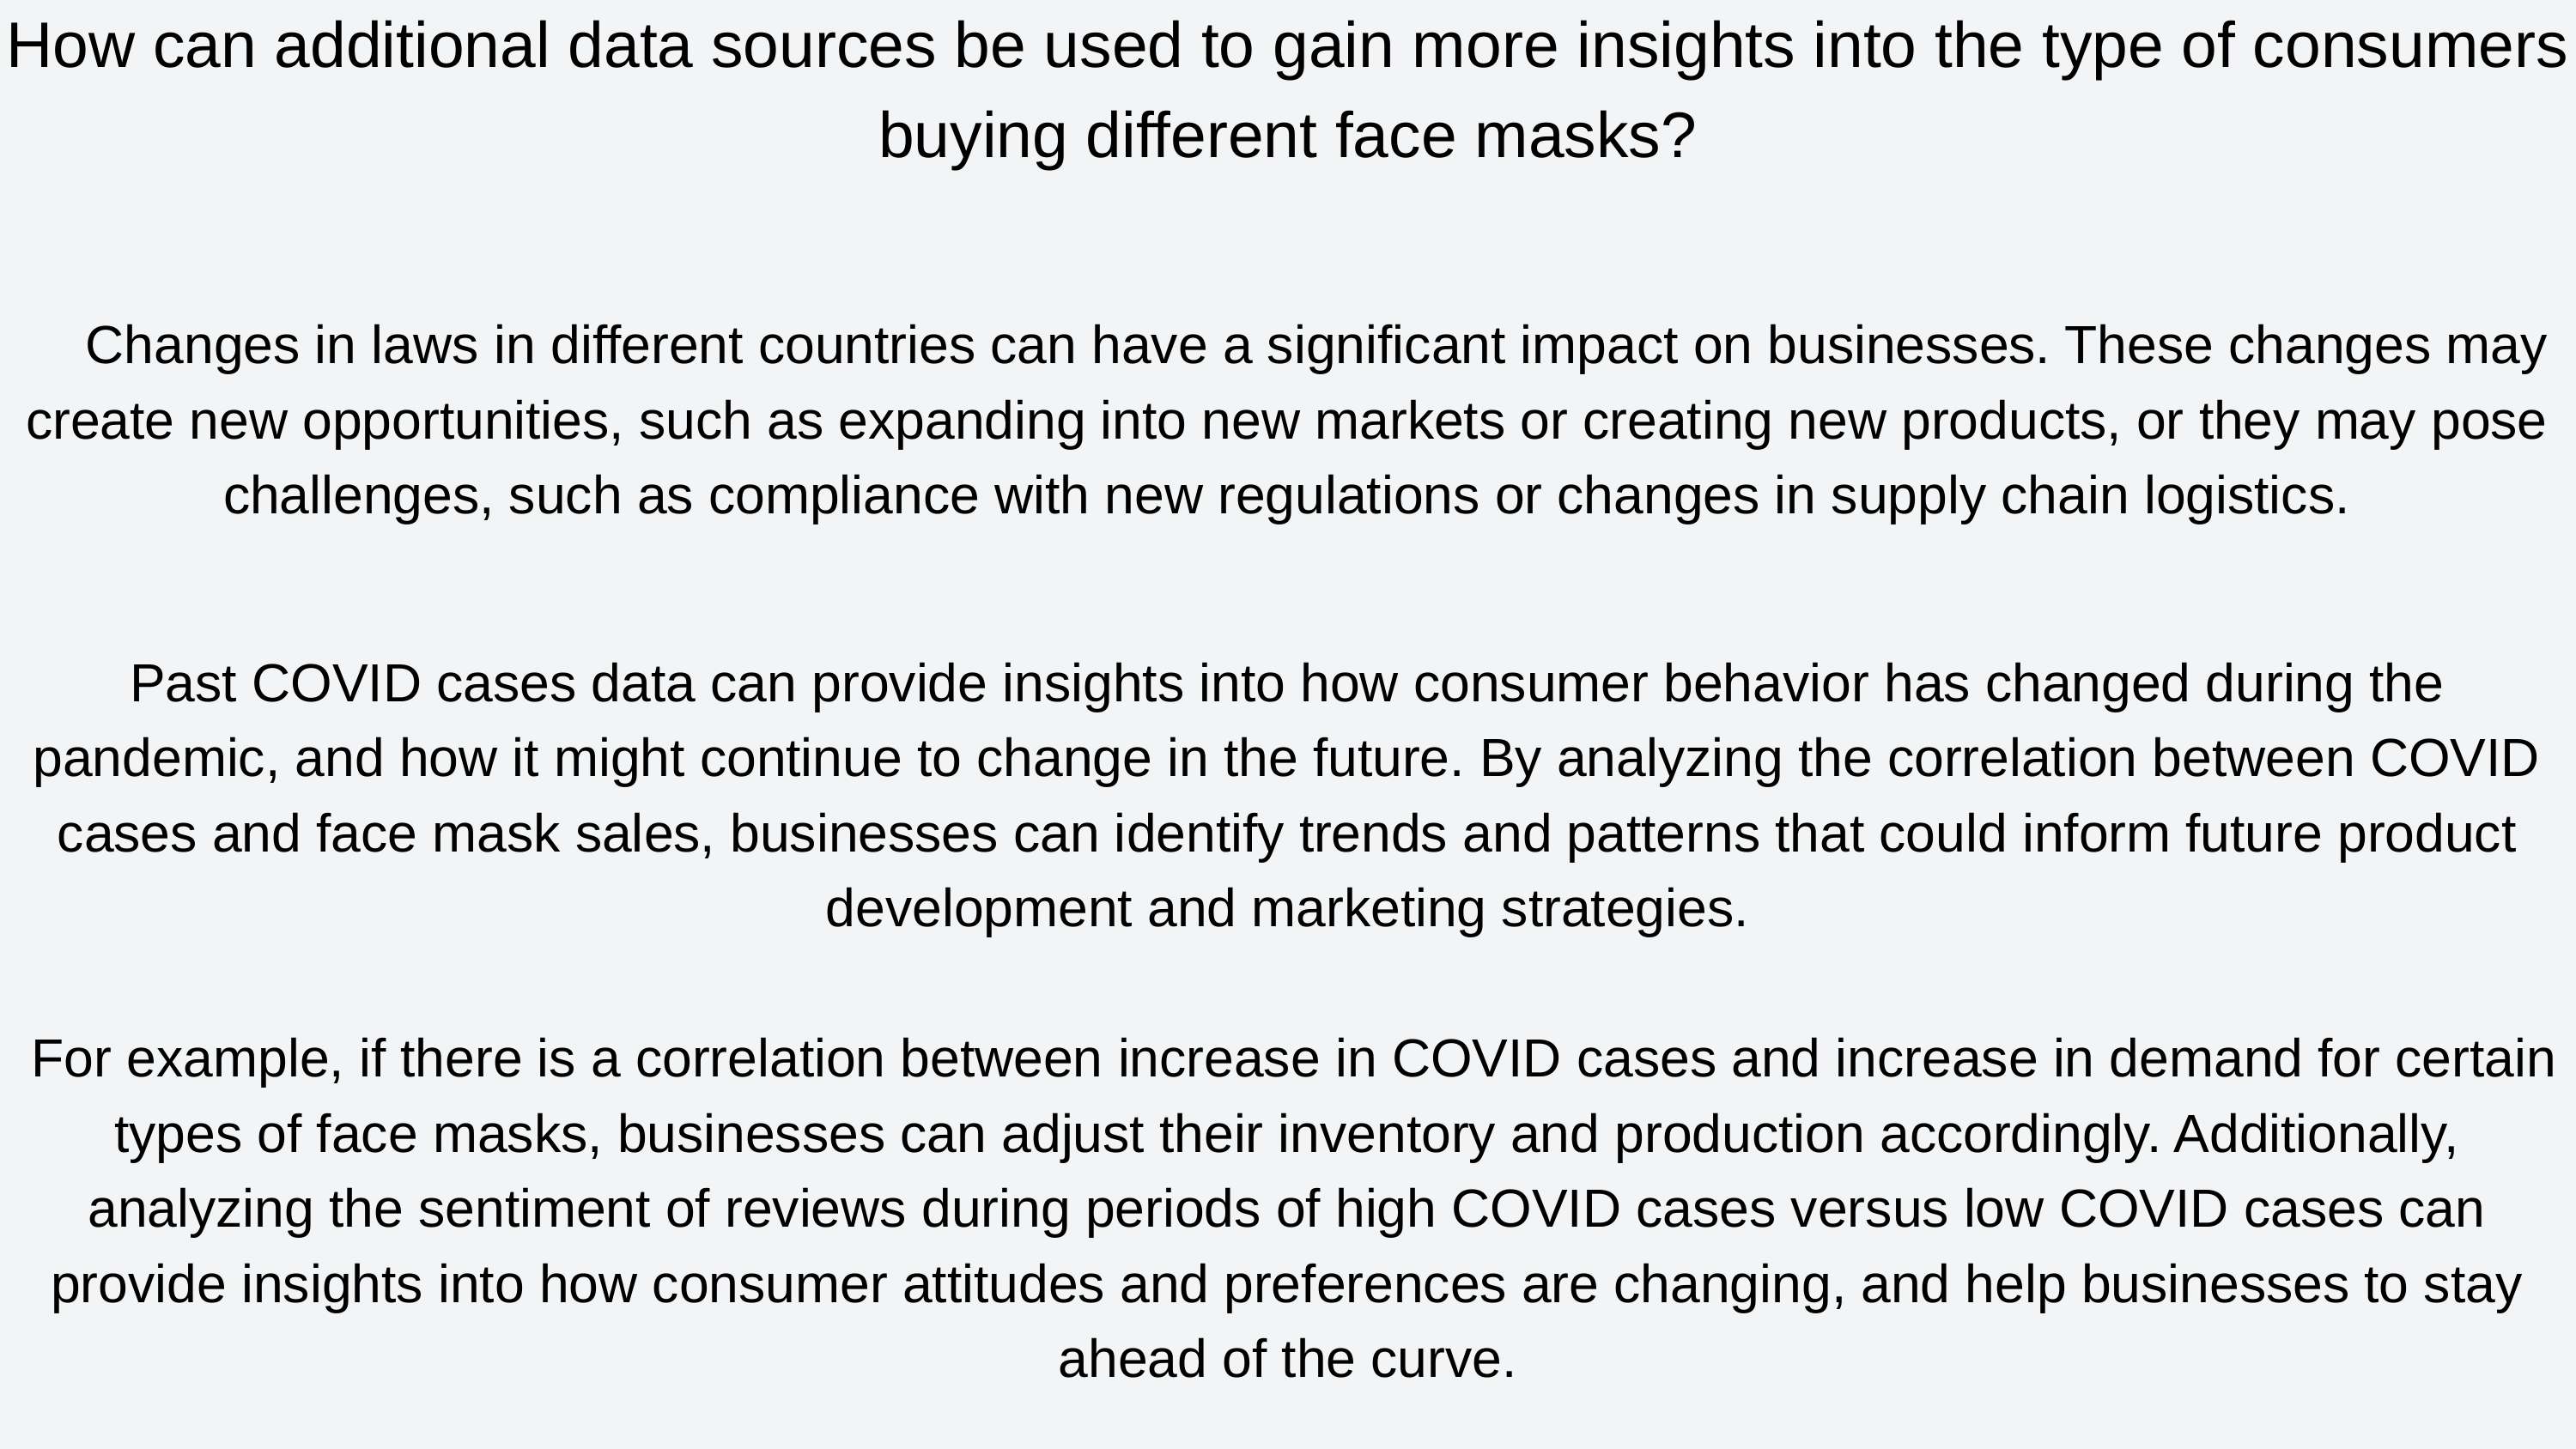

How can additional data sources be used to gain more insights into the type of consumers buying different face masks?
    Changes in laws in different countries can have a significant impact on businesses. These changes may create new opportunities, such as expanding into new markets or creating new products, or they may pose challenges, such as compliance with new regulations or changes in supply chain logistics.
Past COVID cases data can provide insights into how consumer behavior has changed during the pandemic, and how it might continue to change in the future. By analyzing the correlation between COVID cases and face mask sales, businesses can identify trends and patterns that could inform future product development and marketing strategies.

 For example, if there is a correlation between increase in COVID cases and increase in demand for certain types of face masks, businesses can adjust their inventory and production accordingly. Additionally, analyzing the sentiment of reviews during periods of high COVID cases versus low COVID cases can provide insights into how consumer attitudes and preferences are changing, and help businesses to stay ahead of the curve.